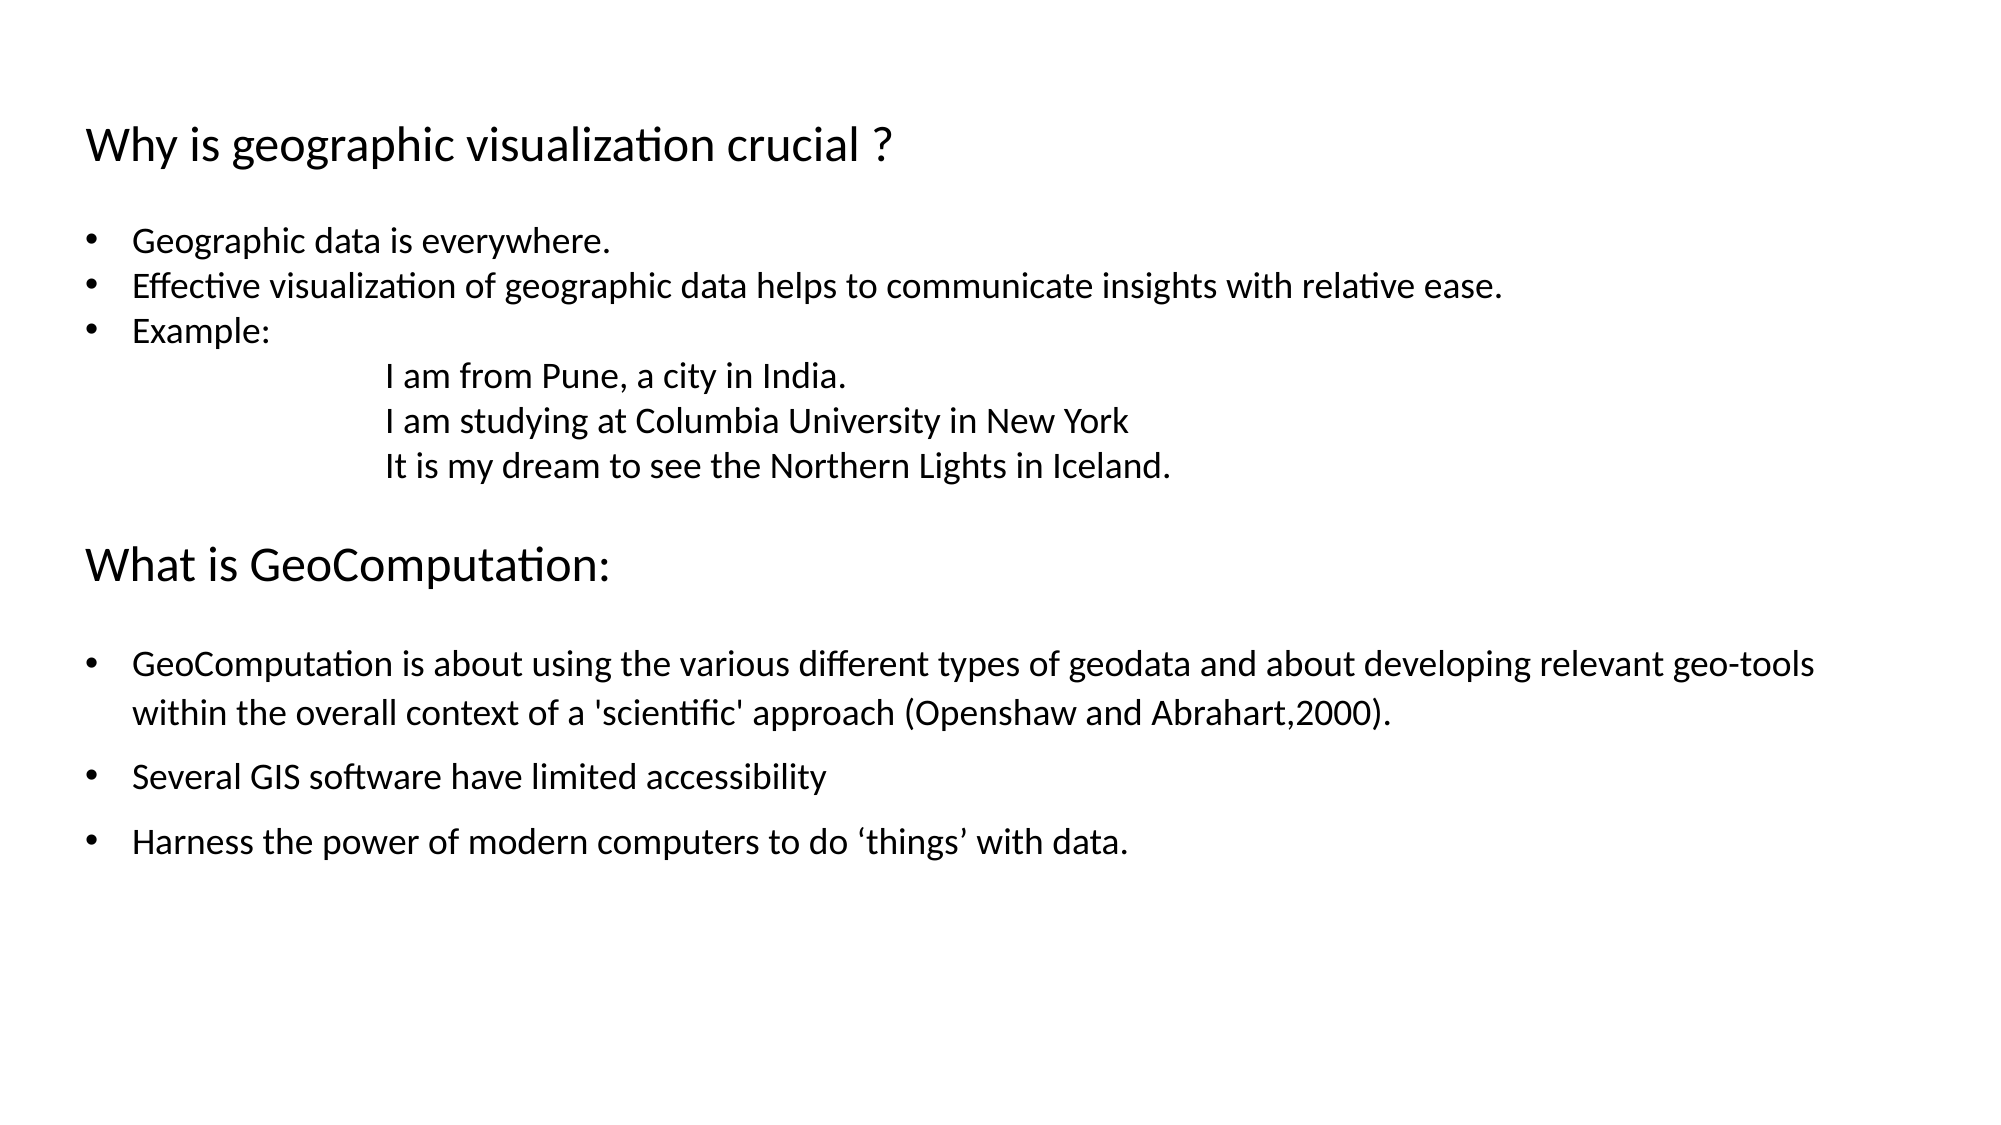

# Why is geographic visualization crucial ?
Geographic data is everywhere.
Effective visualization of geographic data helps to communicate insights with relative ease.
Example:
		I am from Pune, a city in India.
		I am studying at Columbia University in New York
		It is my dream to see the Northern Lights in Iceland.

What is GeoComputation:

GeoComputation is about using the various different types of geodata and about developing relevant geo-tools within the overall context of a 'scientific' approach (Openshaw and Abrahart,2000).
Several GIS software have limited accessibility
Harness the power of modern computers to do ‘things’ with data.